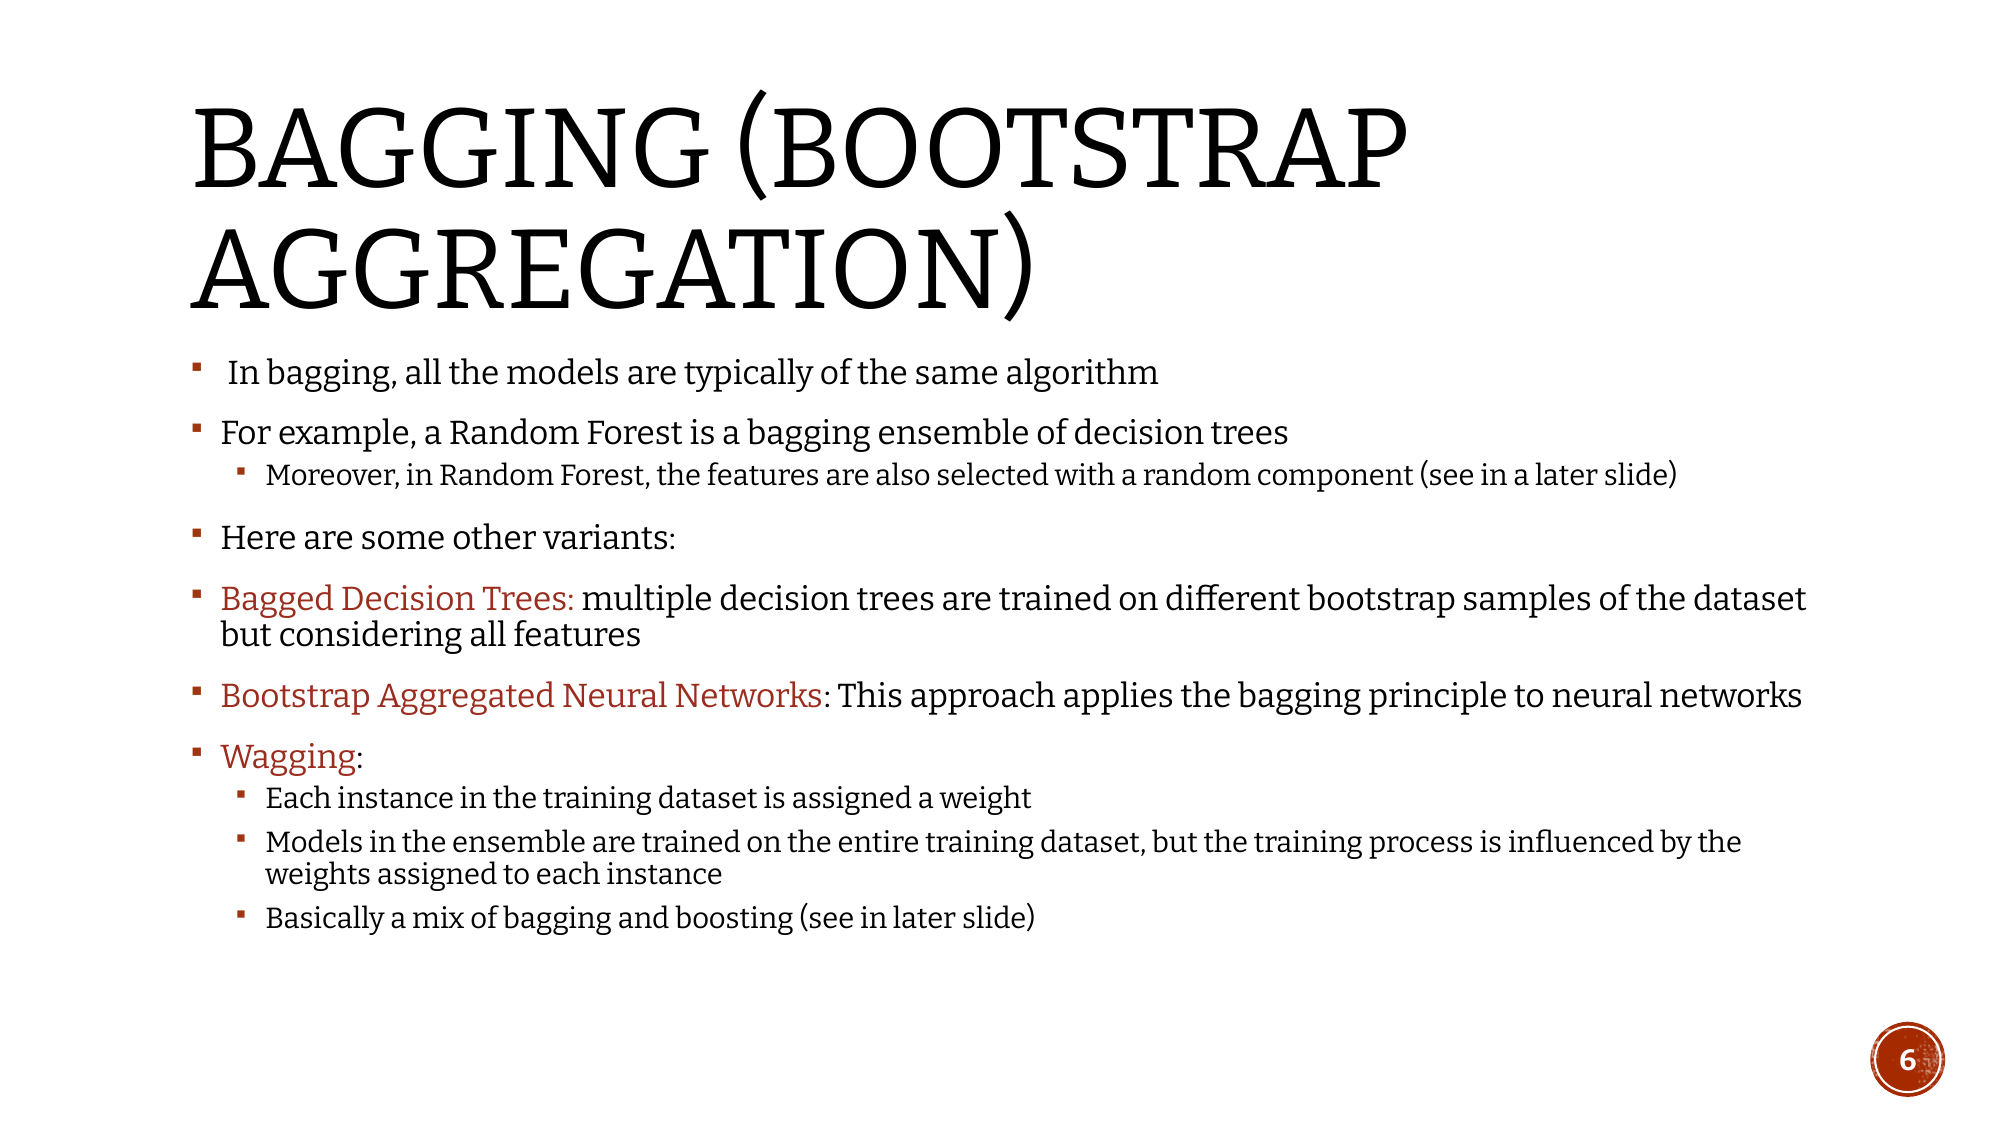

# Bagging (Bootstrap aggregation)
 In bagging, all the models are typically of the same algorithm
For example, a Random Forest is a bagging ensemble of decision trees
Moreover, in Random Forest, the features are also selected with a random component (see in a later slide)
Here are some other variants:
Bagged Decision Trees: multiple decision trees are trained on different bootstrap samples of the dataset but considering all features
Bootstrap Aggregated Neural Networks: This approach applies the bagging principle to neural networks
Wagging:
Each instance in the training dataset is assigned a weight
Models in the ensemble are trained on the entire training dataset, but the training process is influenced by the weights assigned to each instance
Basically a mix of bagging and boosting (see in later slide)

6